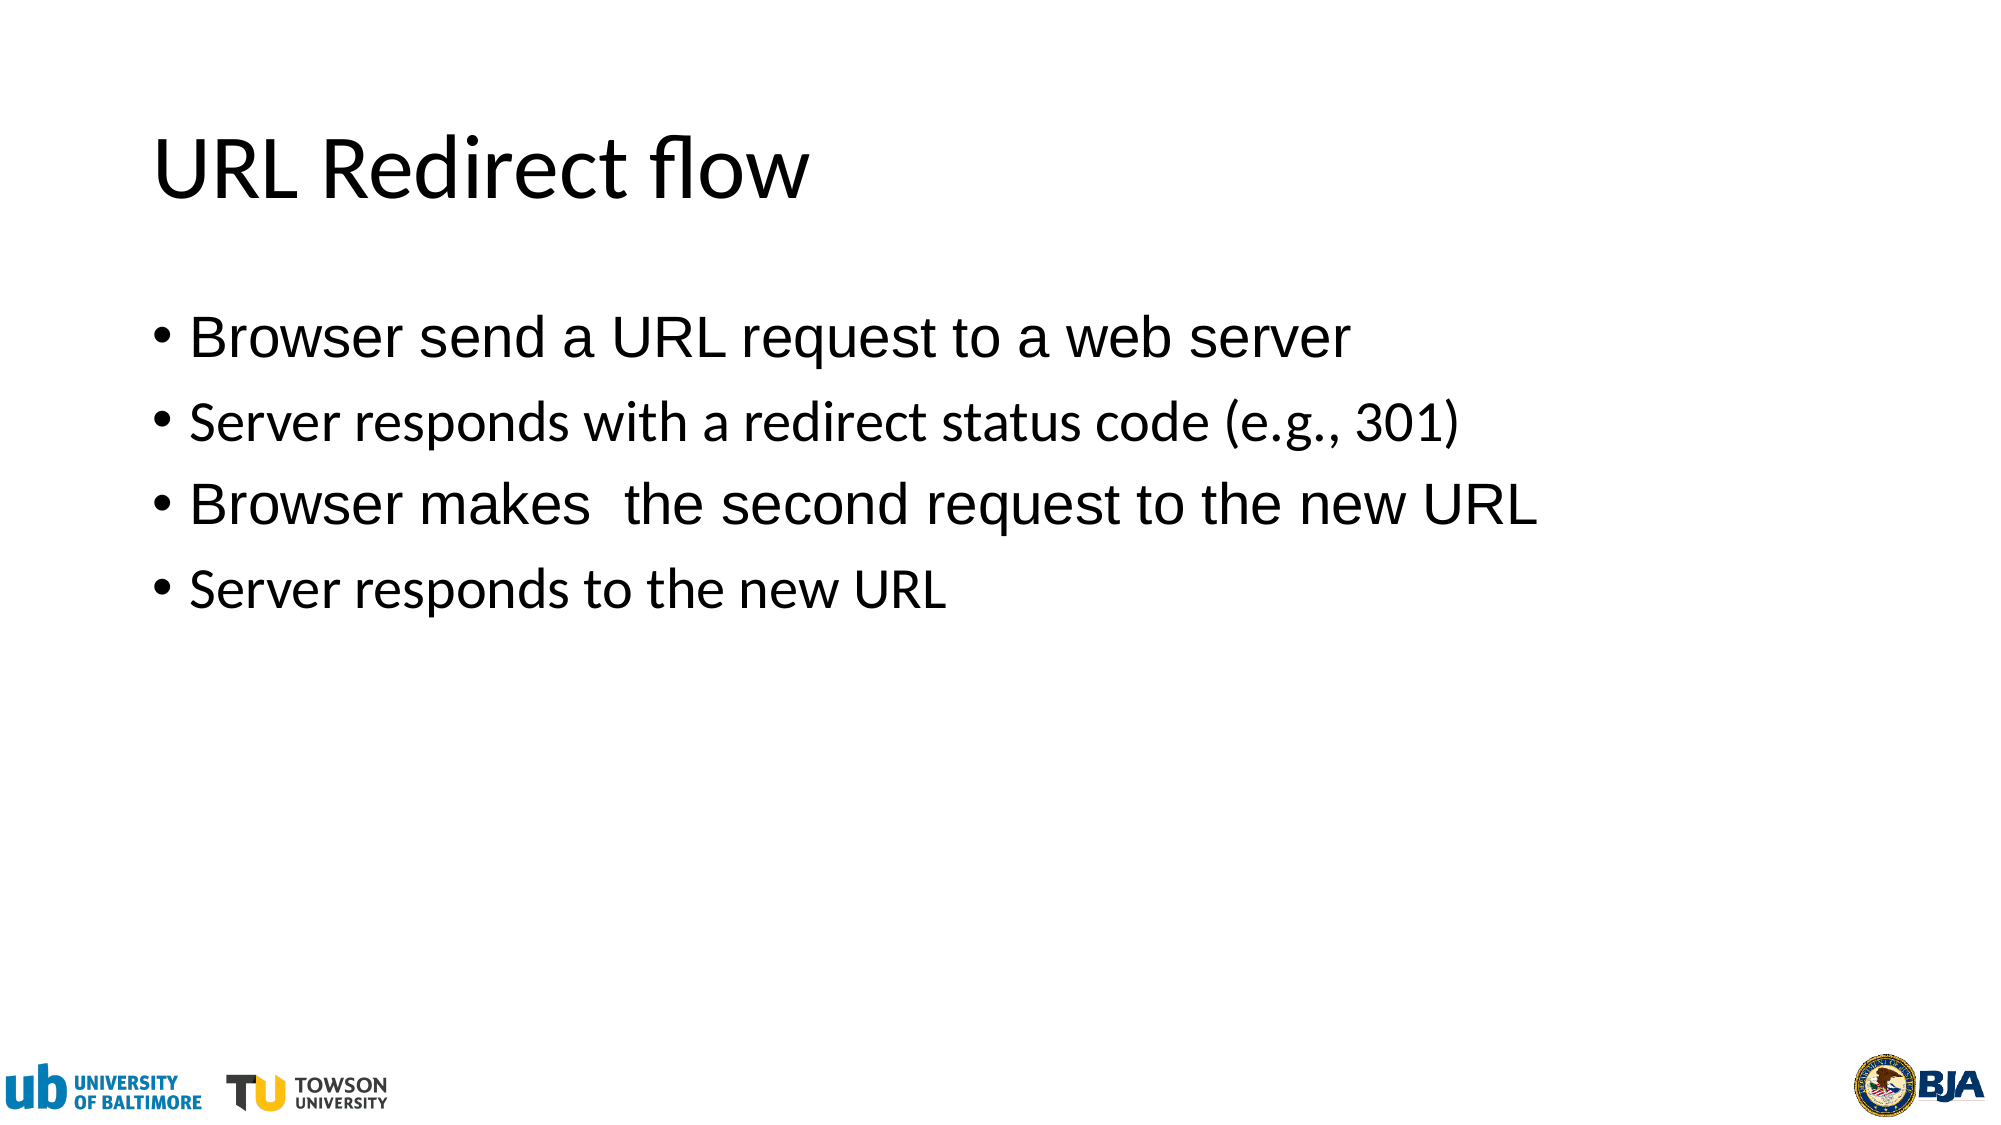

# URL Redirect flow
Browser send a URL request to a web server
Server responds with a redirect status code (e.g., 301)
Browser makes  the second request to the new URL
Server responds to the new URL